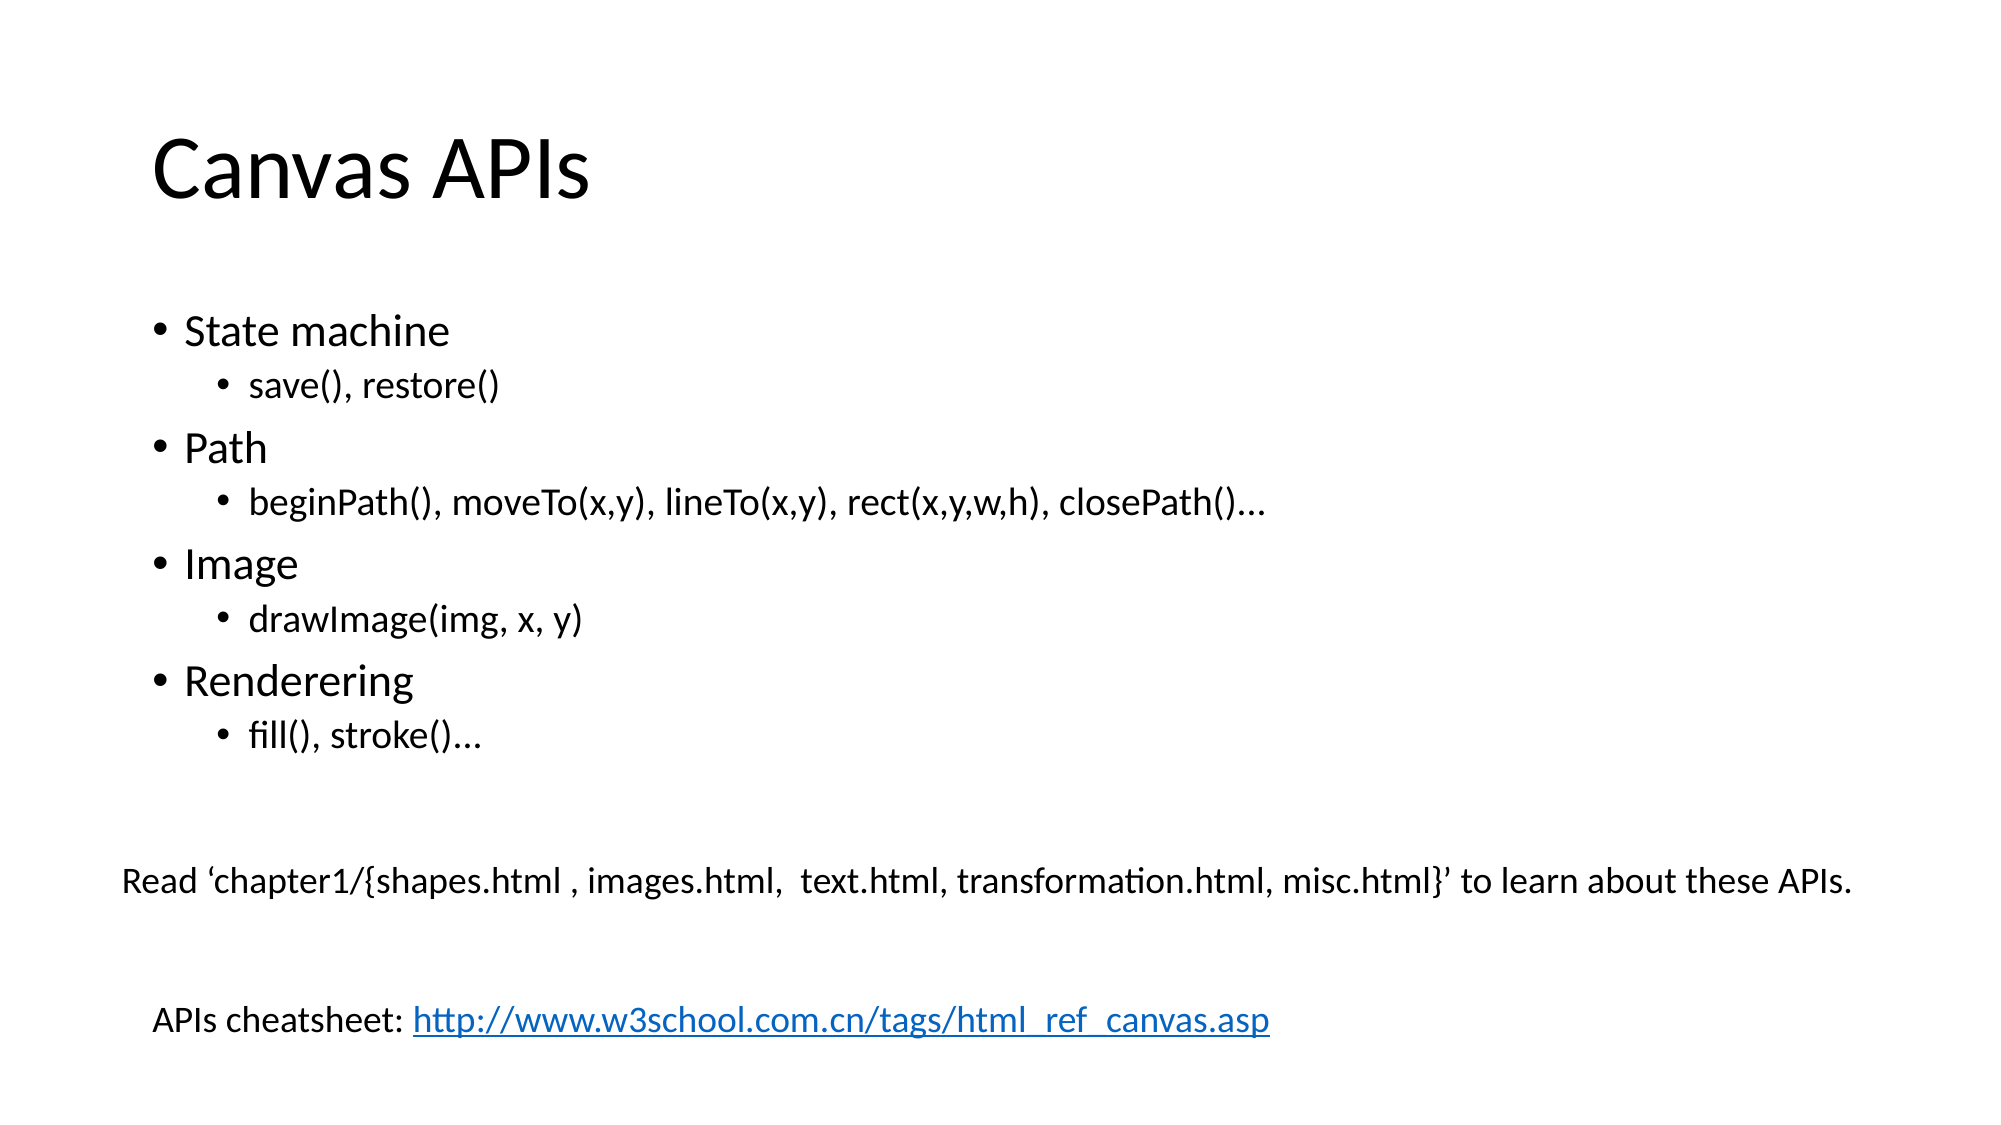

# Canvas APIs
State machine
save(), restore()
Path
beginPath(), moveTo(x,y), lineTo(x,y), rect(x,y,w,h), closePath()...
Image
drawImage(img, x, y)
Renderering
fill(), stroke()...

Read ‘chapter1/{shapes.html , images.html,  text.html, transformation.html, misc.html}’ to learn about these APIs.
APIs cheatsheet: http://www.w3school.com.cn/tags/html_ref_canvas.asp